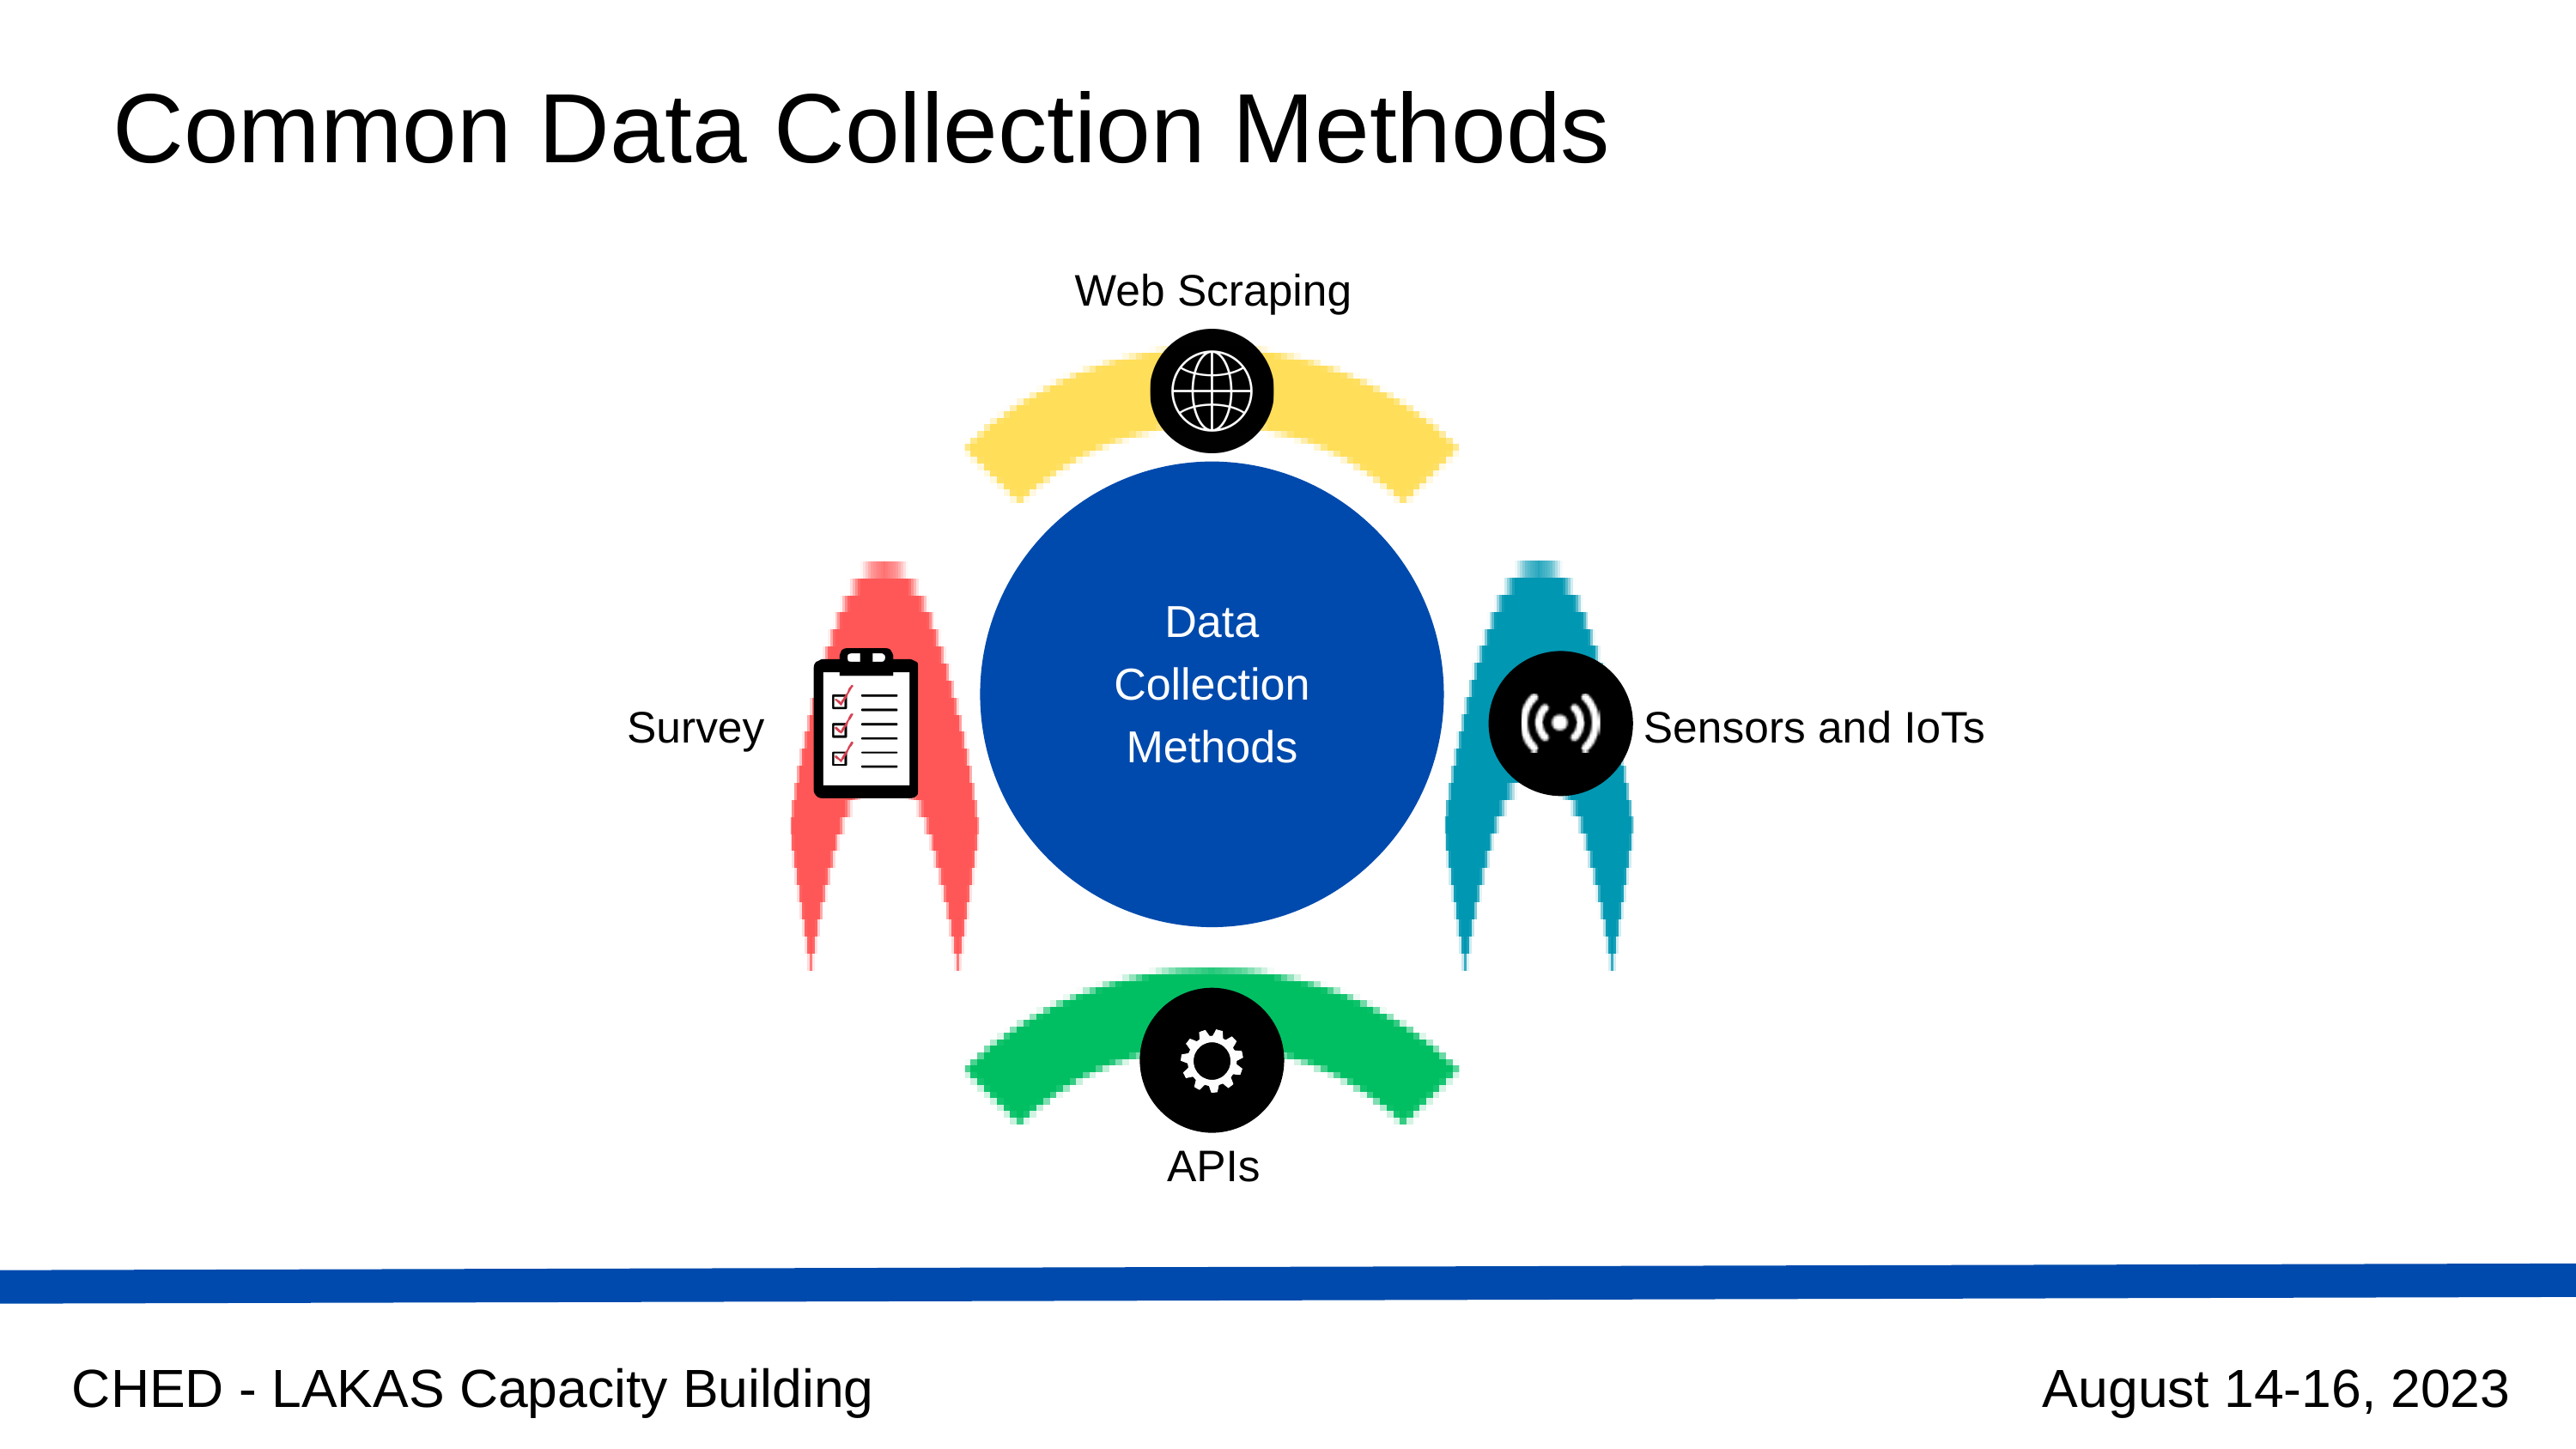

Common Data Collection Methods
Web Scraping

Data
Collection
Methods

Survey
Sensors and IoTs

APIs

CHED - LAKAS Capacity Building
August 14-16, 2023